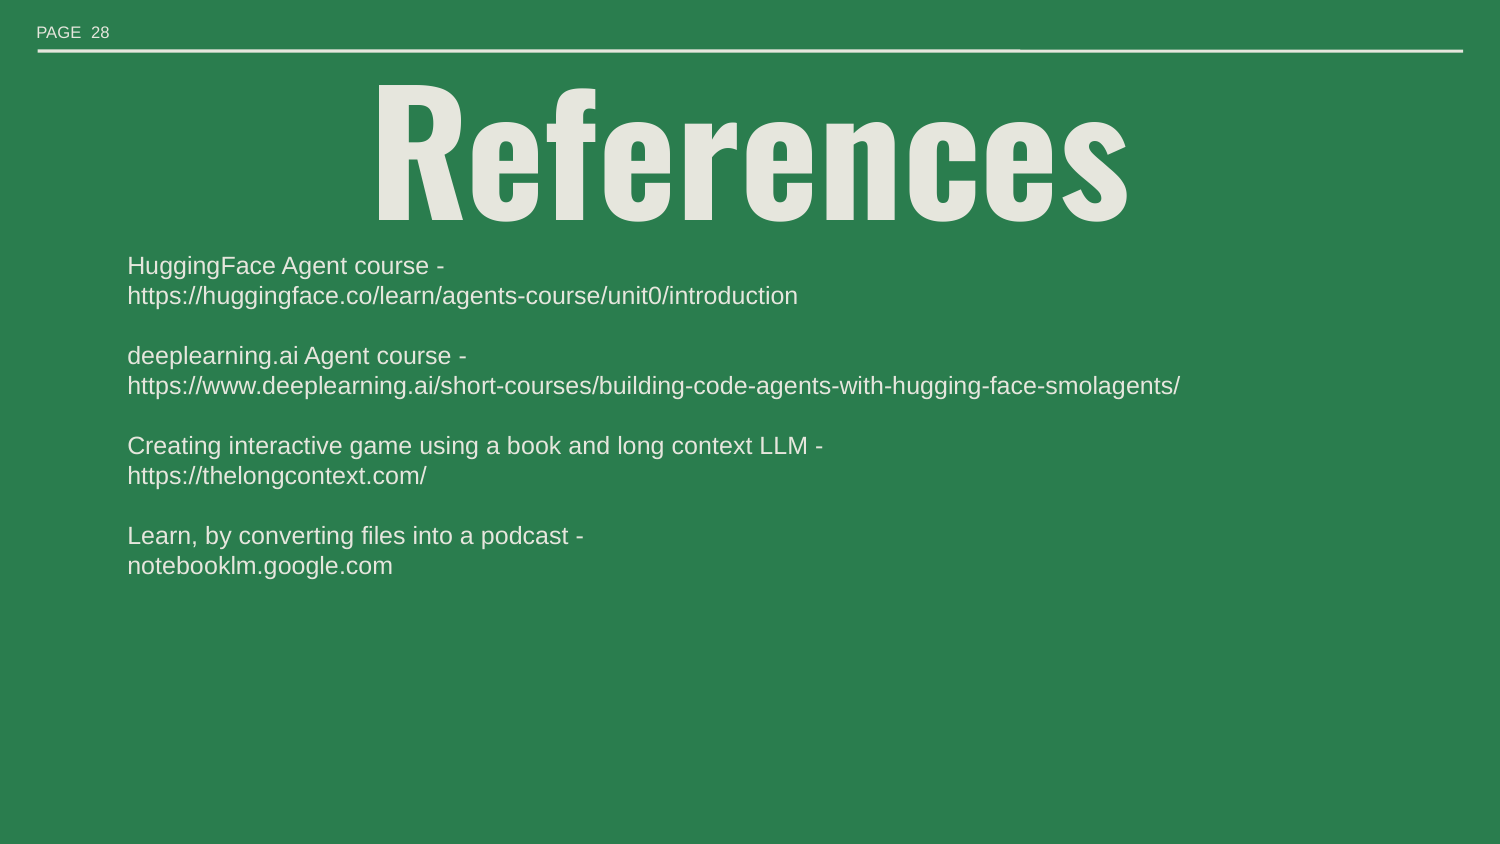

# References
HuggingFace Agent course -
https://huggingface.co/learn/agents-course/unit0/introduction

deeplearning.ai Agent course -
https://www.deeplearning.ai/short-courses/building-code-agents-with-hugging-face-smolagents/

Creating interactive game using a book and long context LLM -
https://thelongcontext.com/

Learn, by converting files into a podcast -
notebooklm.google.com